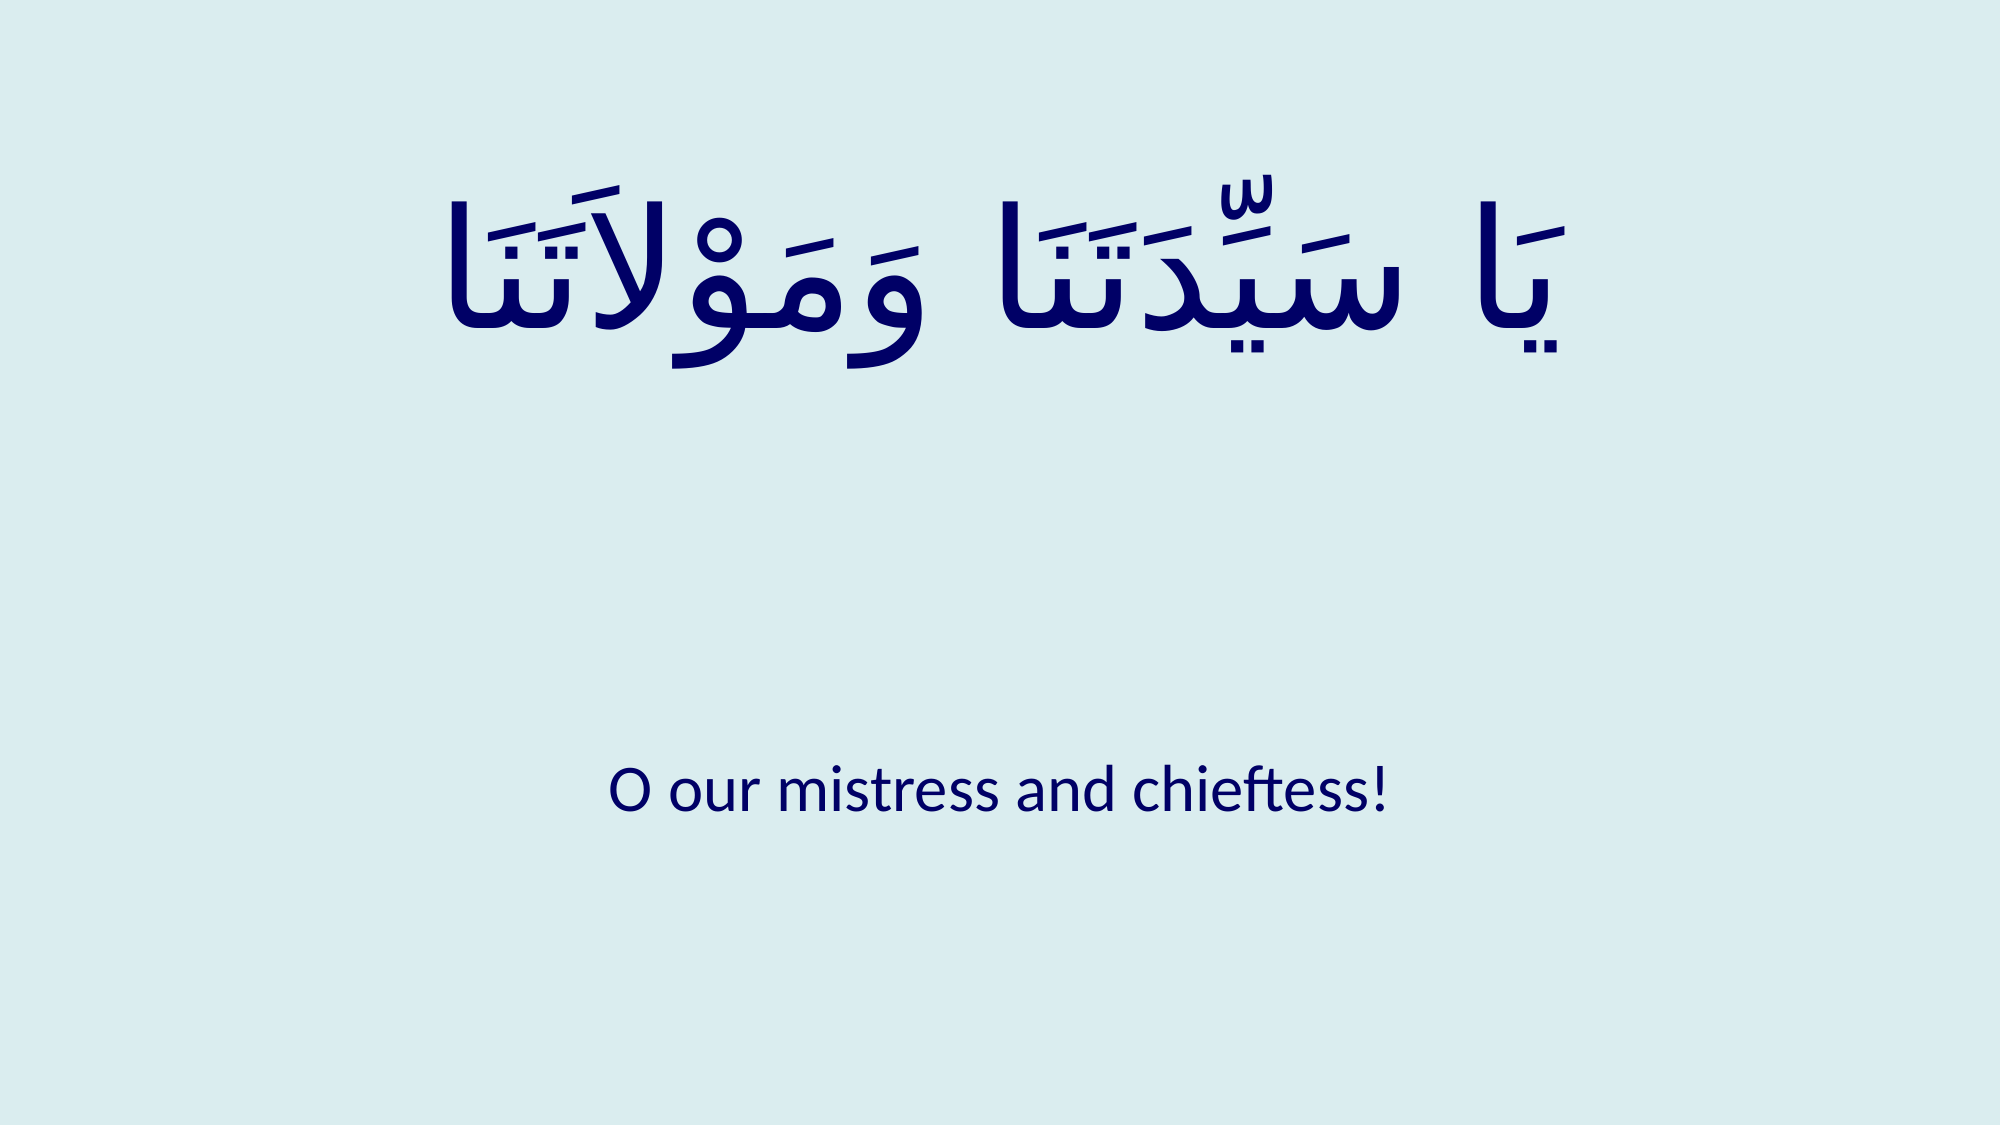

# يَا سَيِّدَتَنَا وَمَوْلاَتَنَا
O our mistress and chieftess!